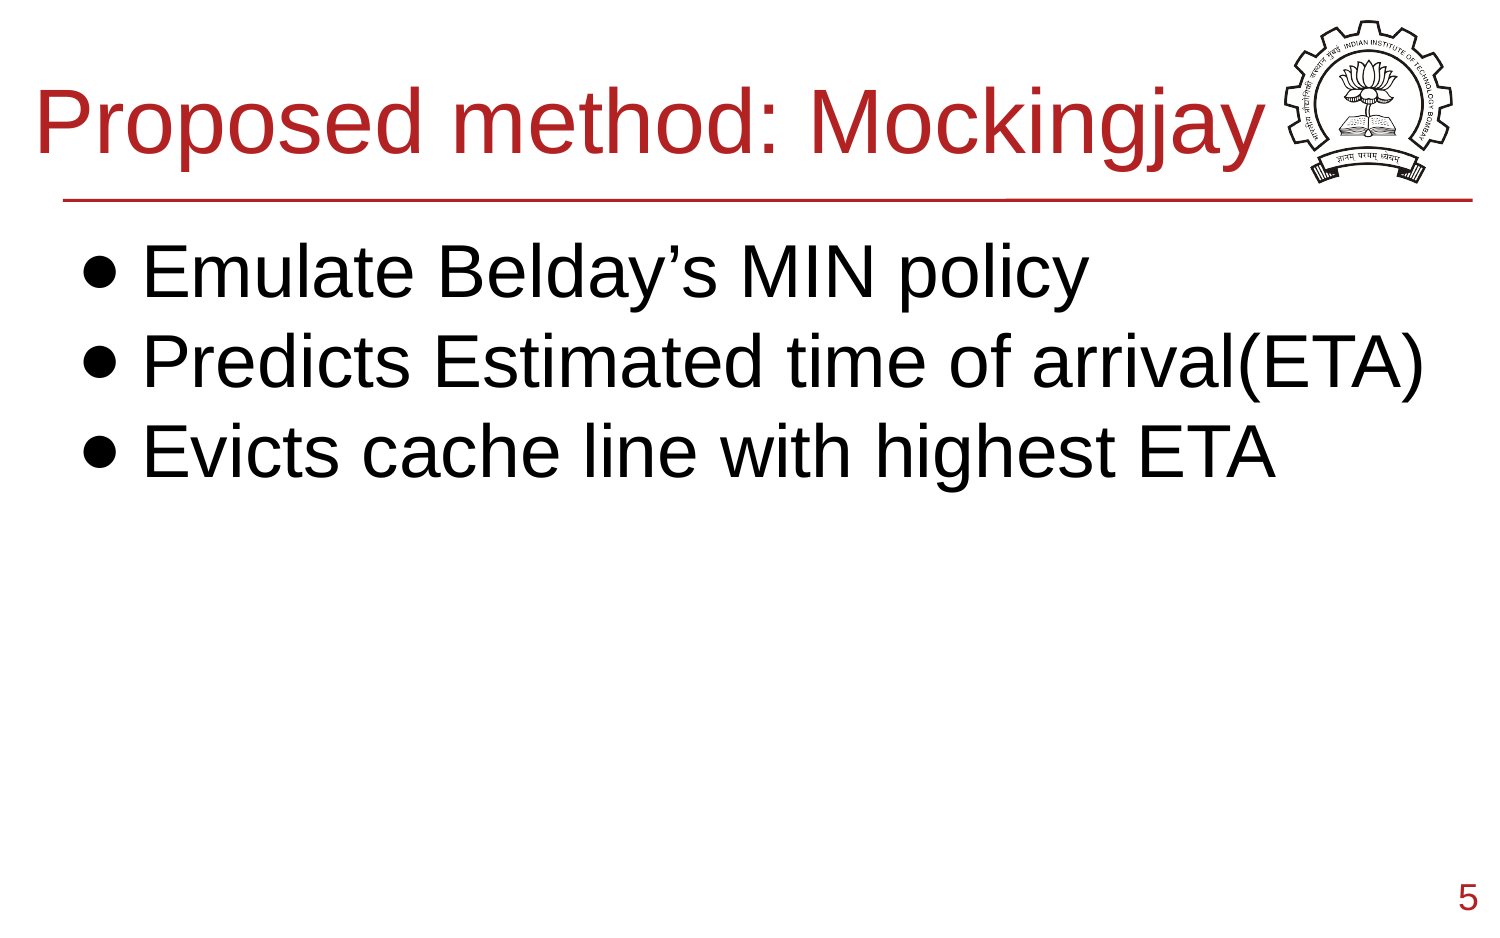

# Proposed method: Mockingjay
Emulate Belday’s MIN policy
Predicts Estimated time of arrival(ETA)
Evicts cache line with highest ETA
5